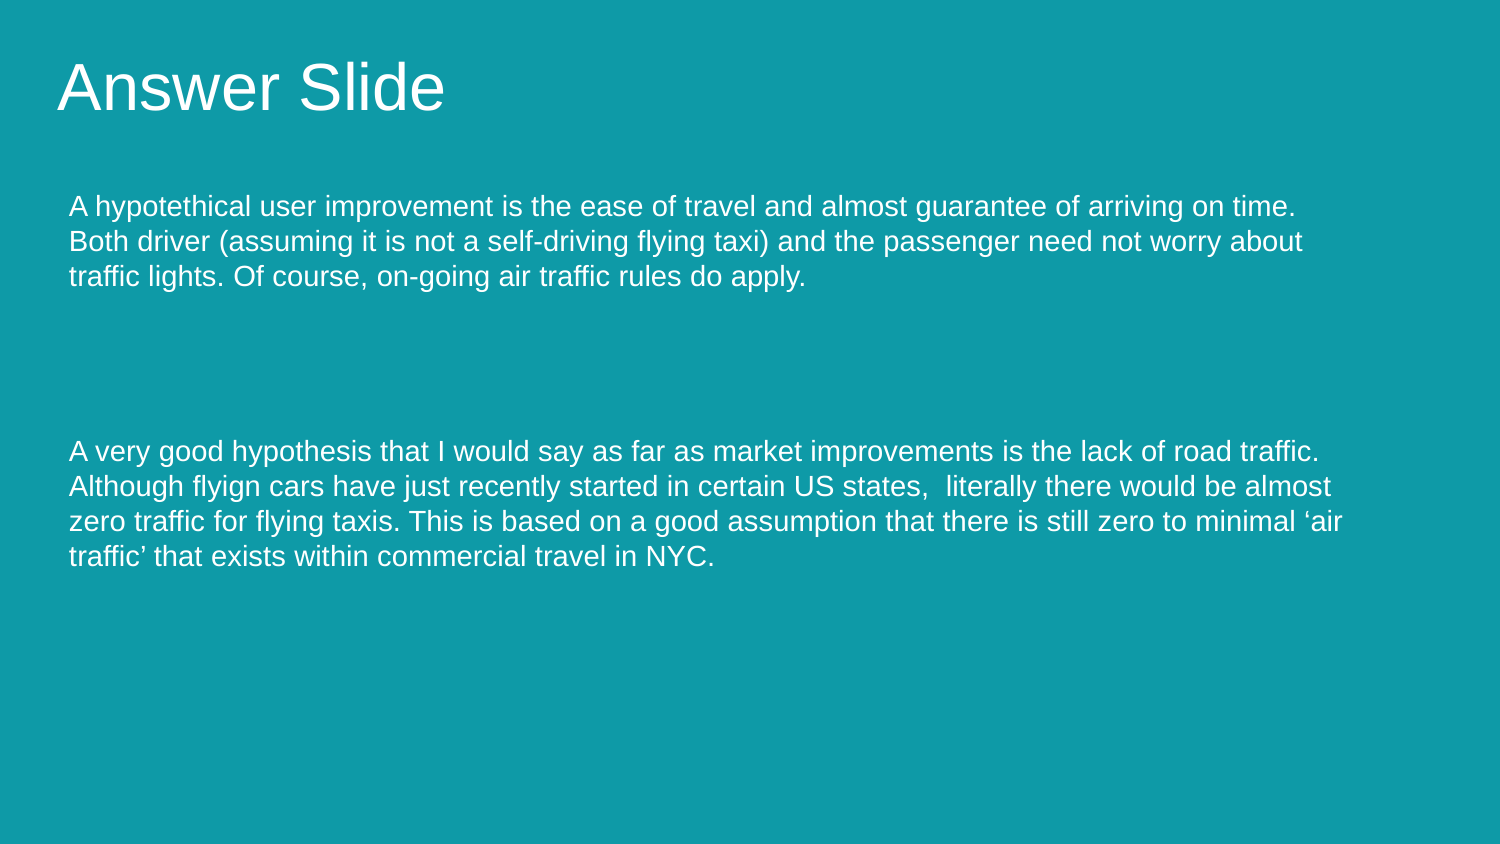

# Answer Slide

A hypotethical user improvement is the ease of travel and almost guarantee of arriving on time.  Both driver (assuming it is not a self-driving flying taxi) and the passenger need not worry about traffic lights. Of course, on-going air traffic rules do apply.
A very good hypothesis that I would say as far as market improvements is the lack of road traffic. Although flyign cars have just recently started in certain US states,  literally there would be almost zero traffic for flying taxis. This is based on a good assumption that there is still zero to minimal ‘air traffic’ that exists within commercial travel in NYC.